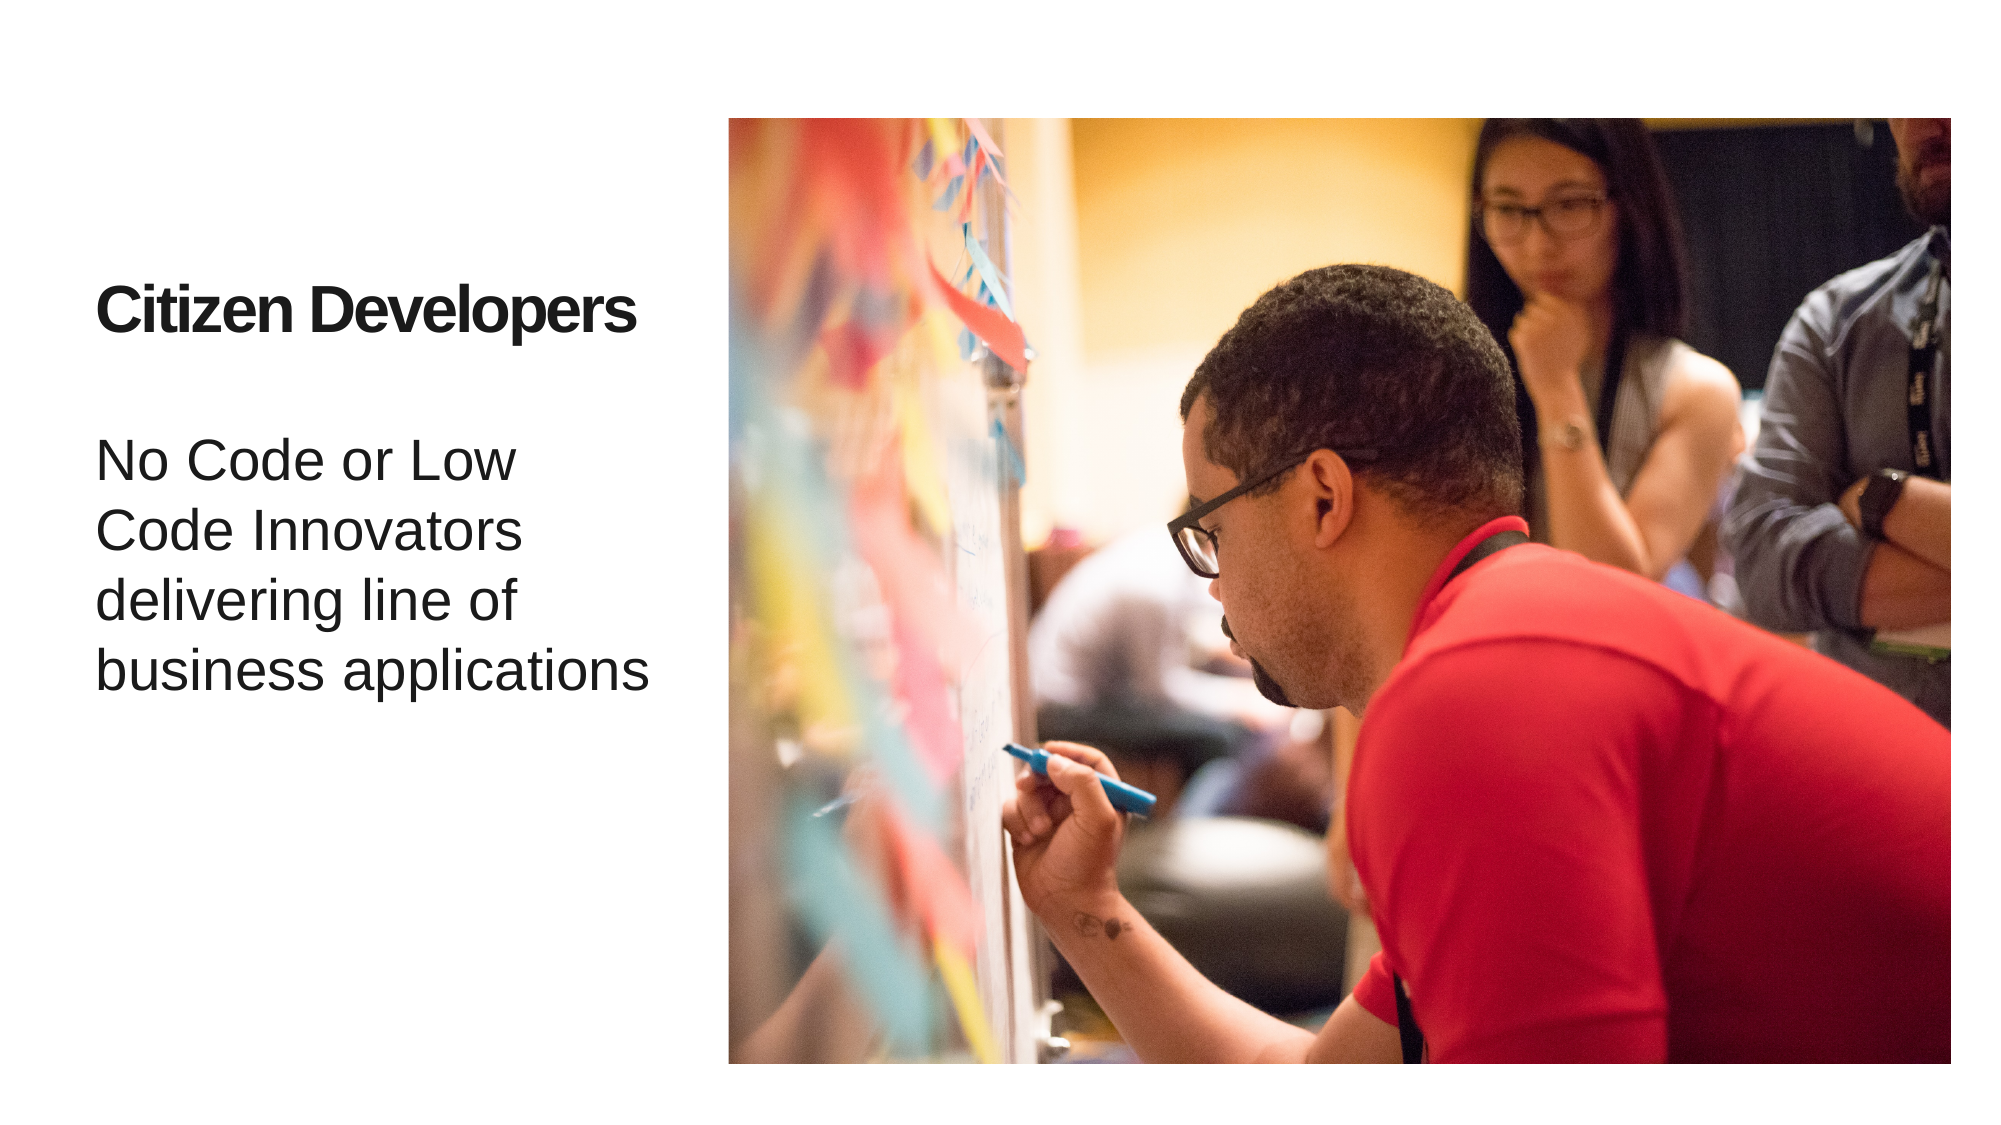

# Citizen Developers
No Code or Low Code Innovators delivering line of business applications